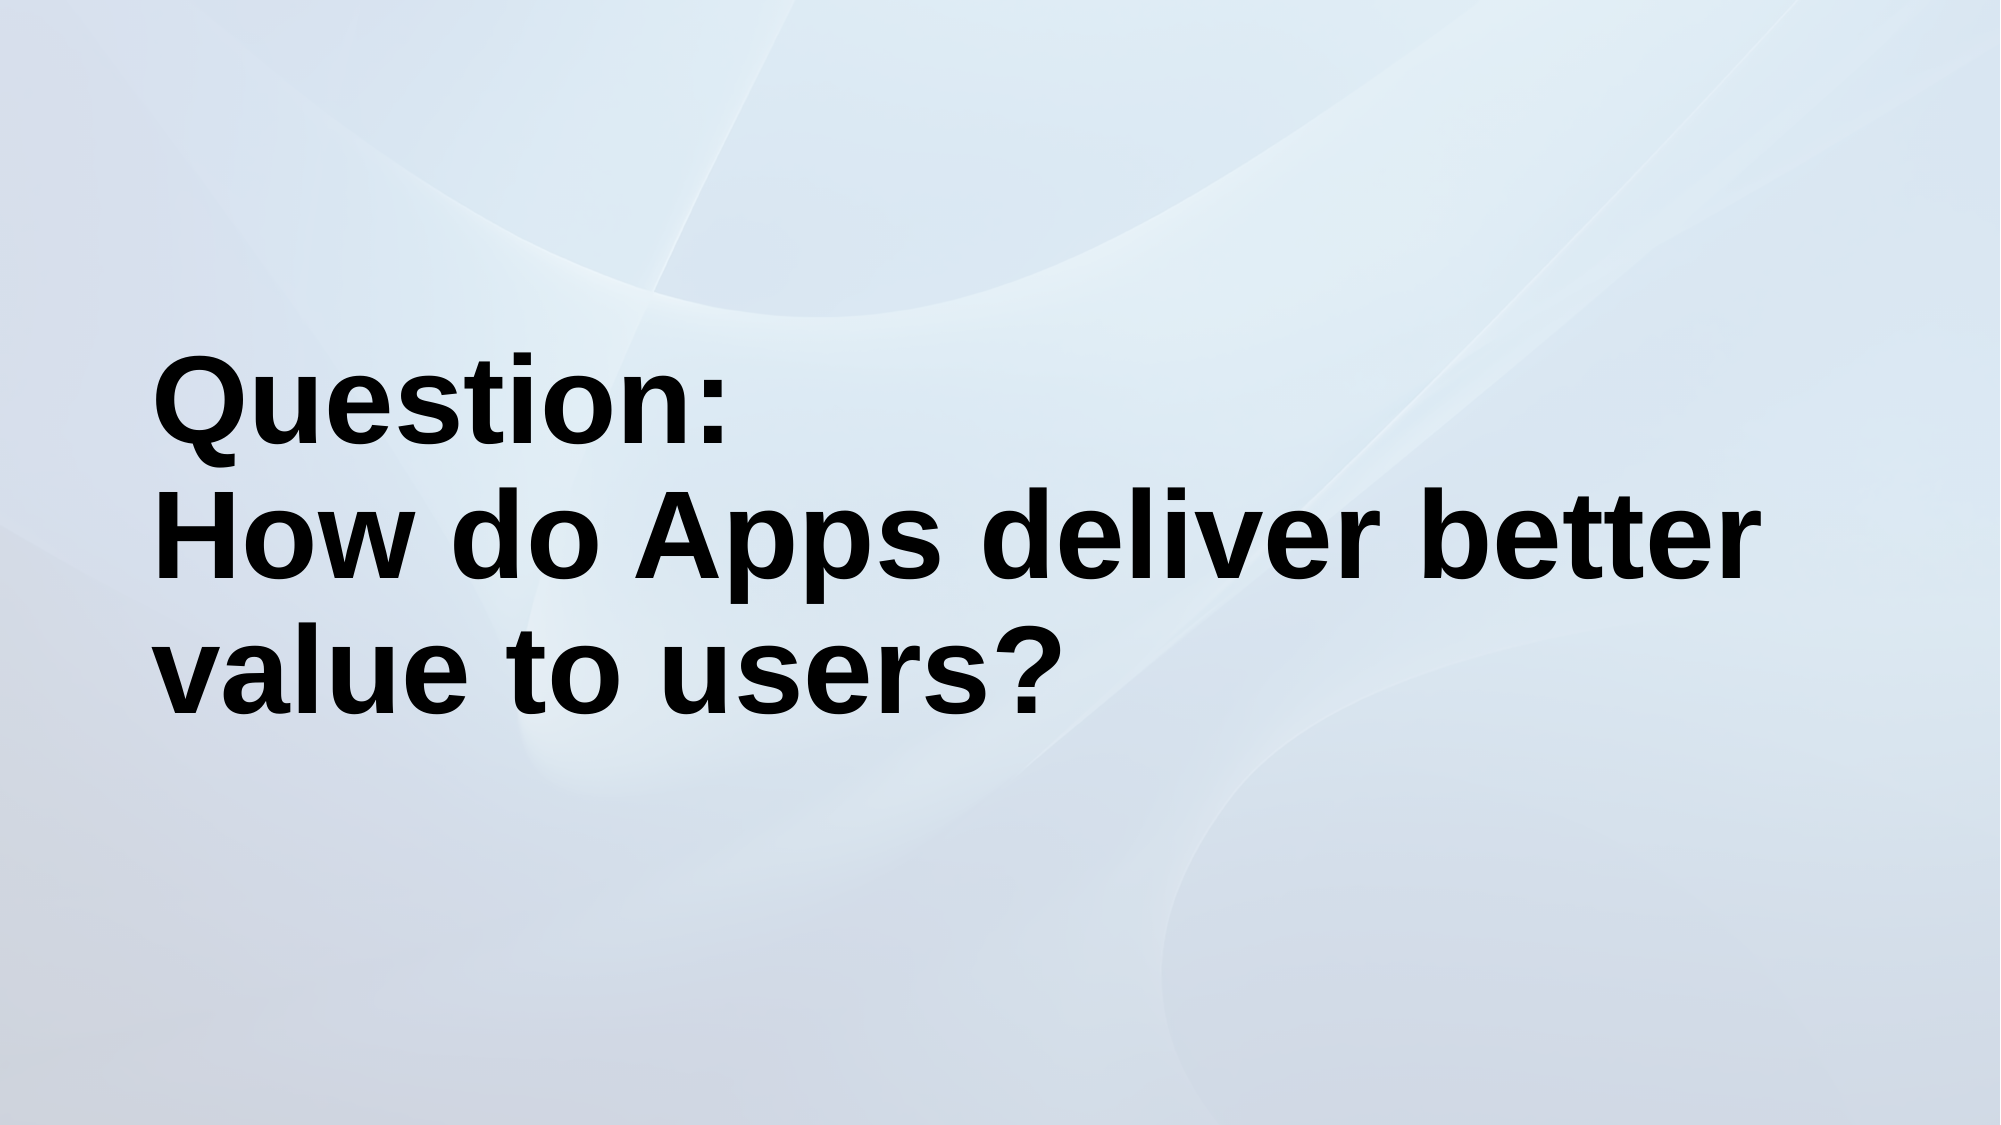

# Question: How do Apps deliver better value to users?